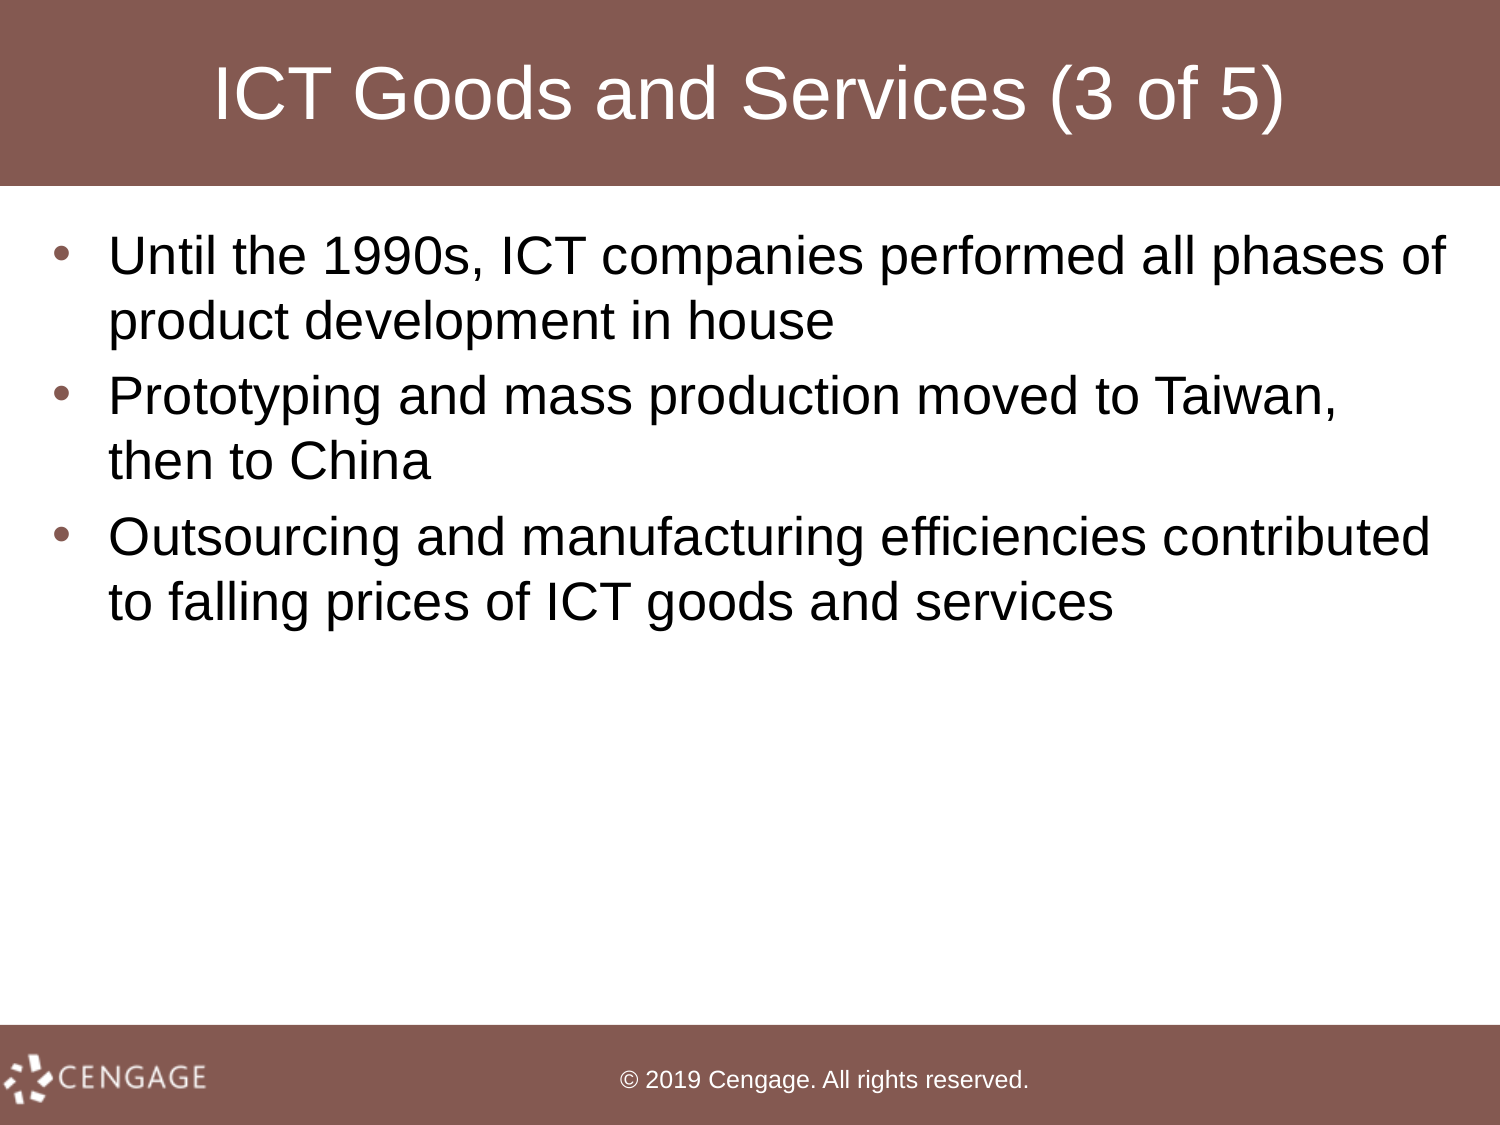

# ICT Goods and Services (3 of 5)
Until the 1990s, ICT companies performed all phases of product development in house
Prototyping and mass production moved to Taiwan, then to China
Outsourcing and manufacturing efficiencies contributed to falling prices of ICT goods and services